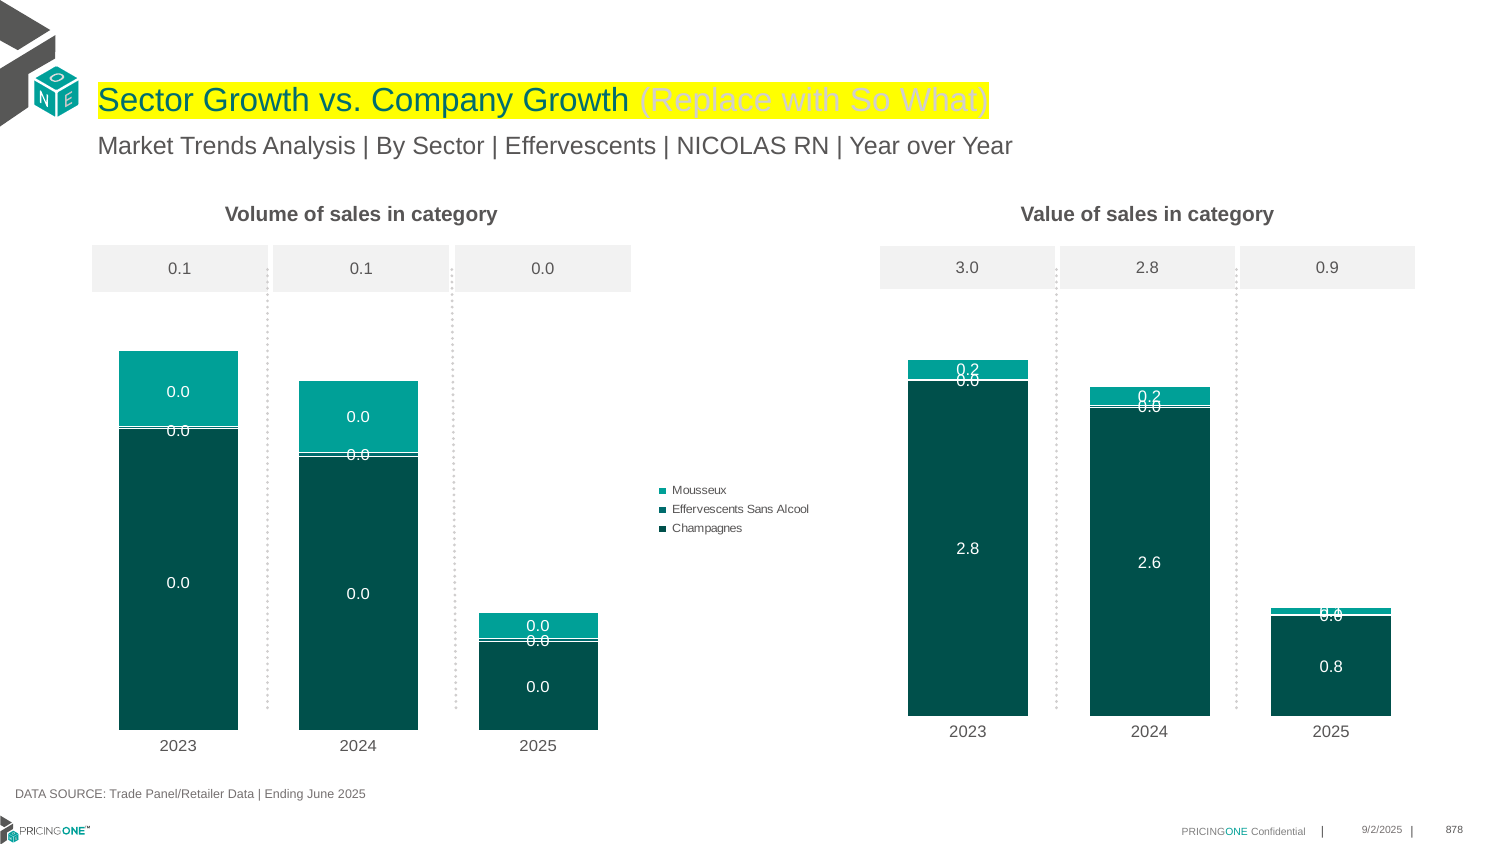

# Sector Growth vs. Company Growth (Replace with So What)
Market Trends Analysis | By Sector | Effervescents | NICOLAS RN | Year over Year
| Value of sales in category |  |  |
| --- | --- | --- |
| 3.0 | 2.8 | 0.9 |
| Volume of sales in category |  |  |
| --- | --- | --- |
| 0.1 | 0.1 | 0.0 |

### Chart

| Category | Champagnes | Effervescents Sans Alcool | Mousseux |
|---|---|---|---|
| 2023 | 2.805876 | 0.006023 | 0.169358 |
| 2024 | 2.579687 | 0.014618 | 0.161753 |
| 2025 | 0.836987 | 0.011711 | 0.059173 |

### Chart

| Category | Champagnes | Effervescents Sans Alcool | Mousseux |
|---|---|---|---|
| 2023 | 0.048724 | 0.000372 | 0.012229 |
| 2024 | 0.044196 | 0.000704 | 0.011669 |
| 2025 | 0.014377 | 0.000509 | 0.004137 |
DATA SOURCE: Trade Panel/Retailer Data | Ending June 2025

9/2/2025
878